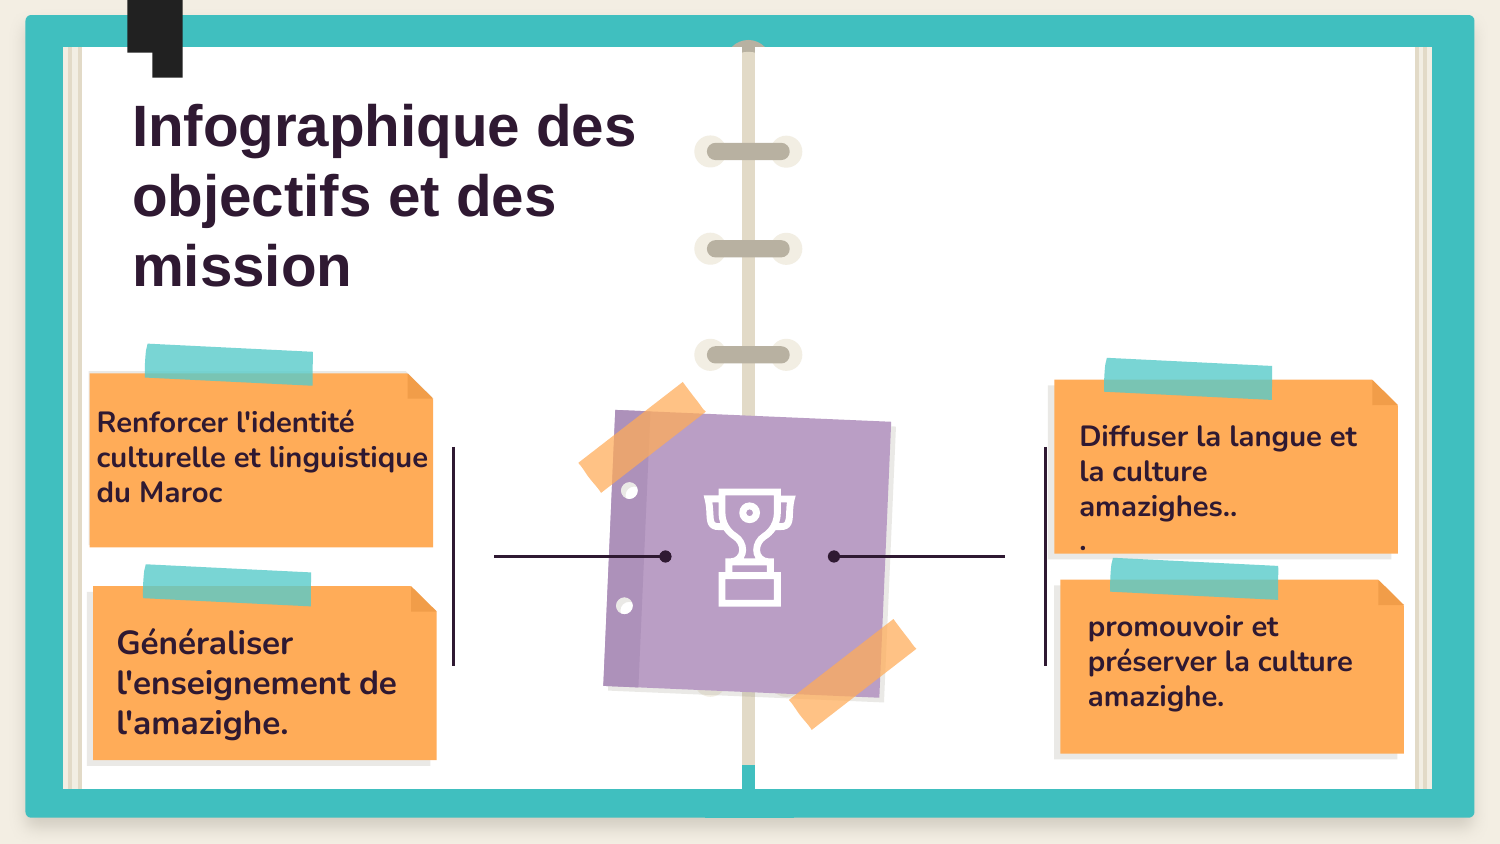

# Infographique des objectifs et des mission

Renforcer l'identité culturelle et linguistique du Maroc
Diffuser la langue et la culture amazighes..
.

promouvoir et préserver la culture amazighe.

Généraliser l'enseignement de l'amazighe.